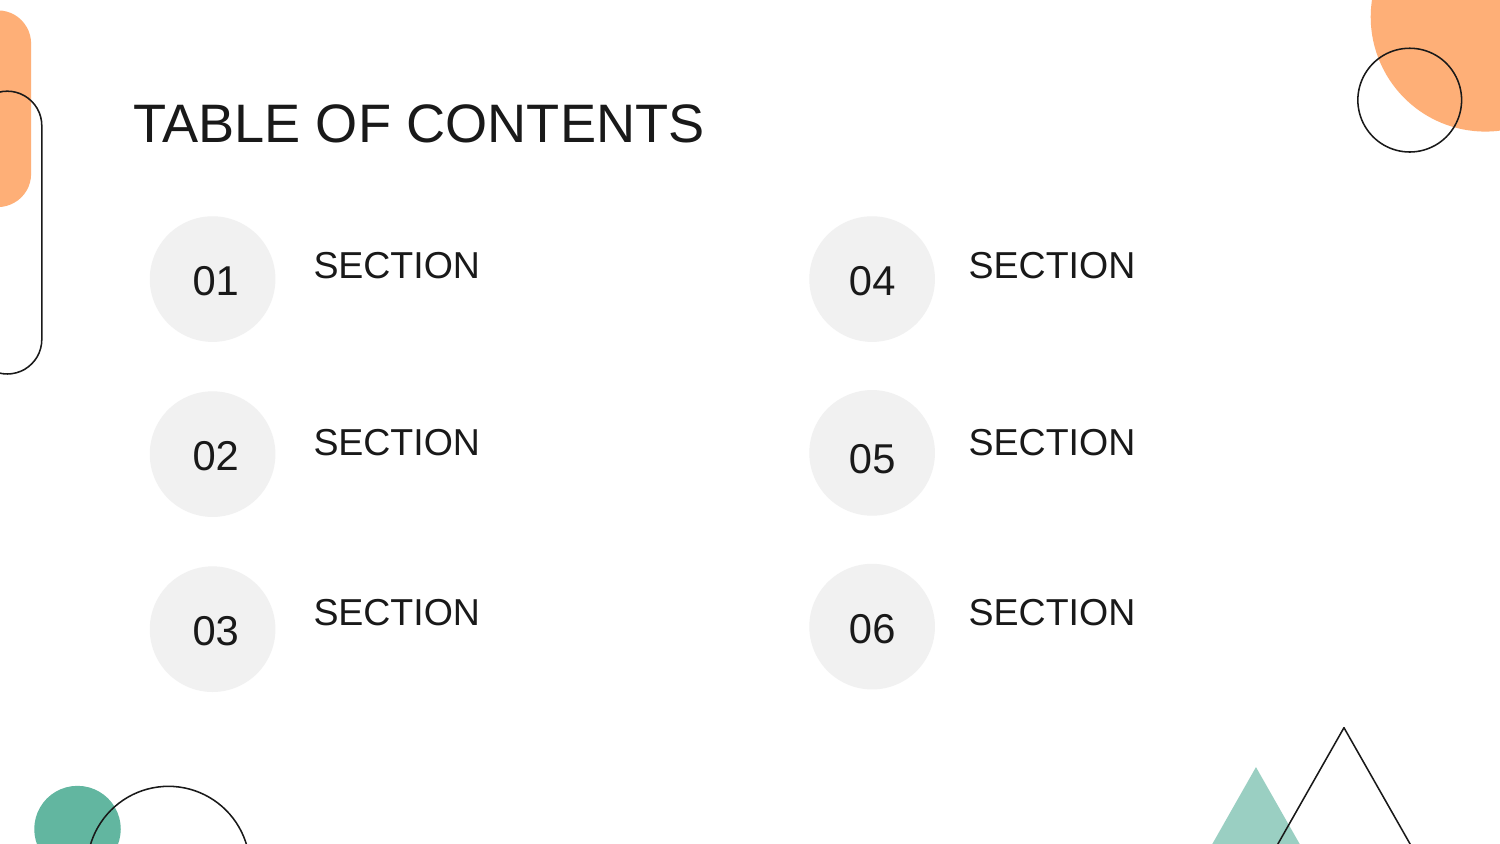

# TABLE OF CONTENTS

SECTION
SECTION
04
01

SECTION
SECTION
02
05

SECTION
SECTION
06
03